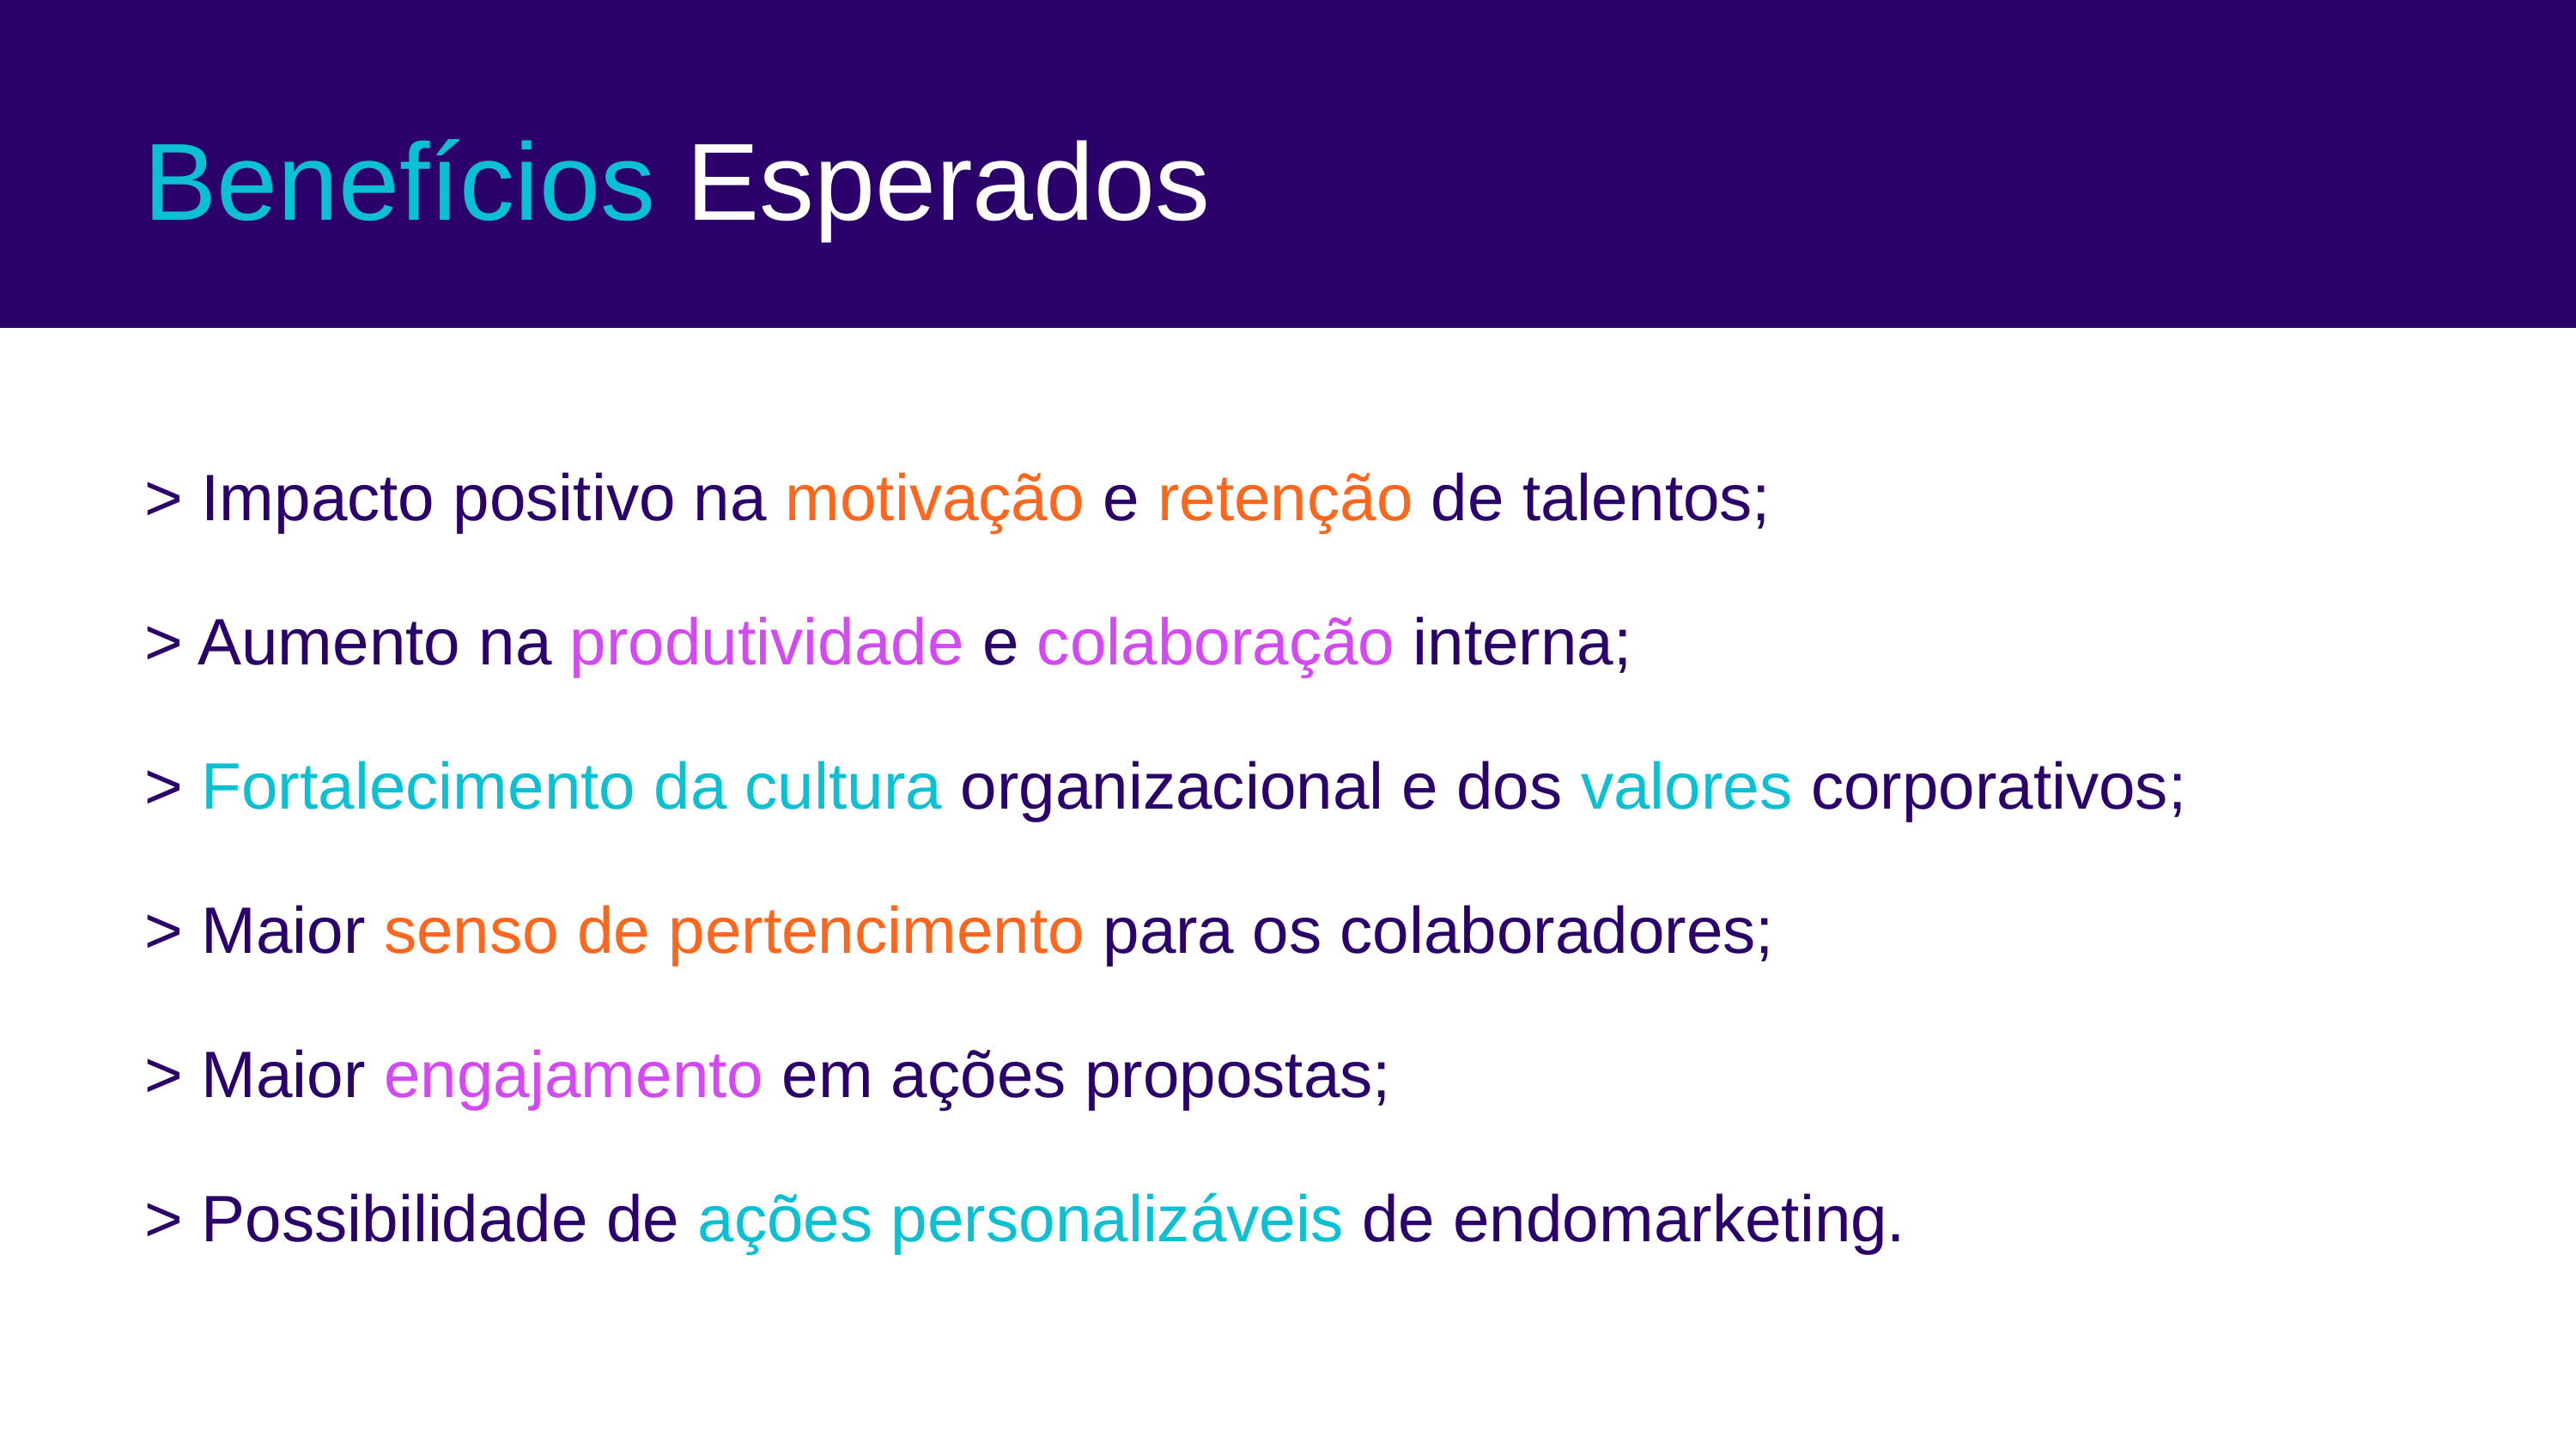

Benefícios Esperados
> Impacto positivo na motivação e retenção de talentos;

> Aumento na produtividade e colaboração interna;

> Fortalecimento da cultura organizacional e dos valores corporativos;

> Maior senso de pertencimento para os colaboradores;

> Maior engajamento em ações propostas;

> Possibilidade de ações personalizáveis de endomarketing.